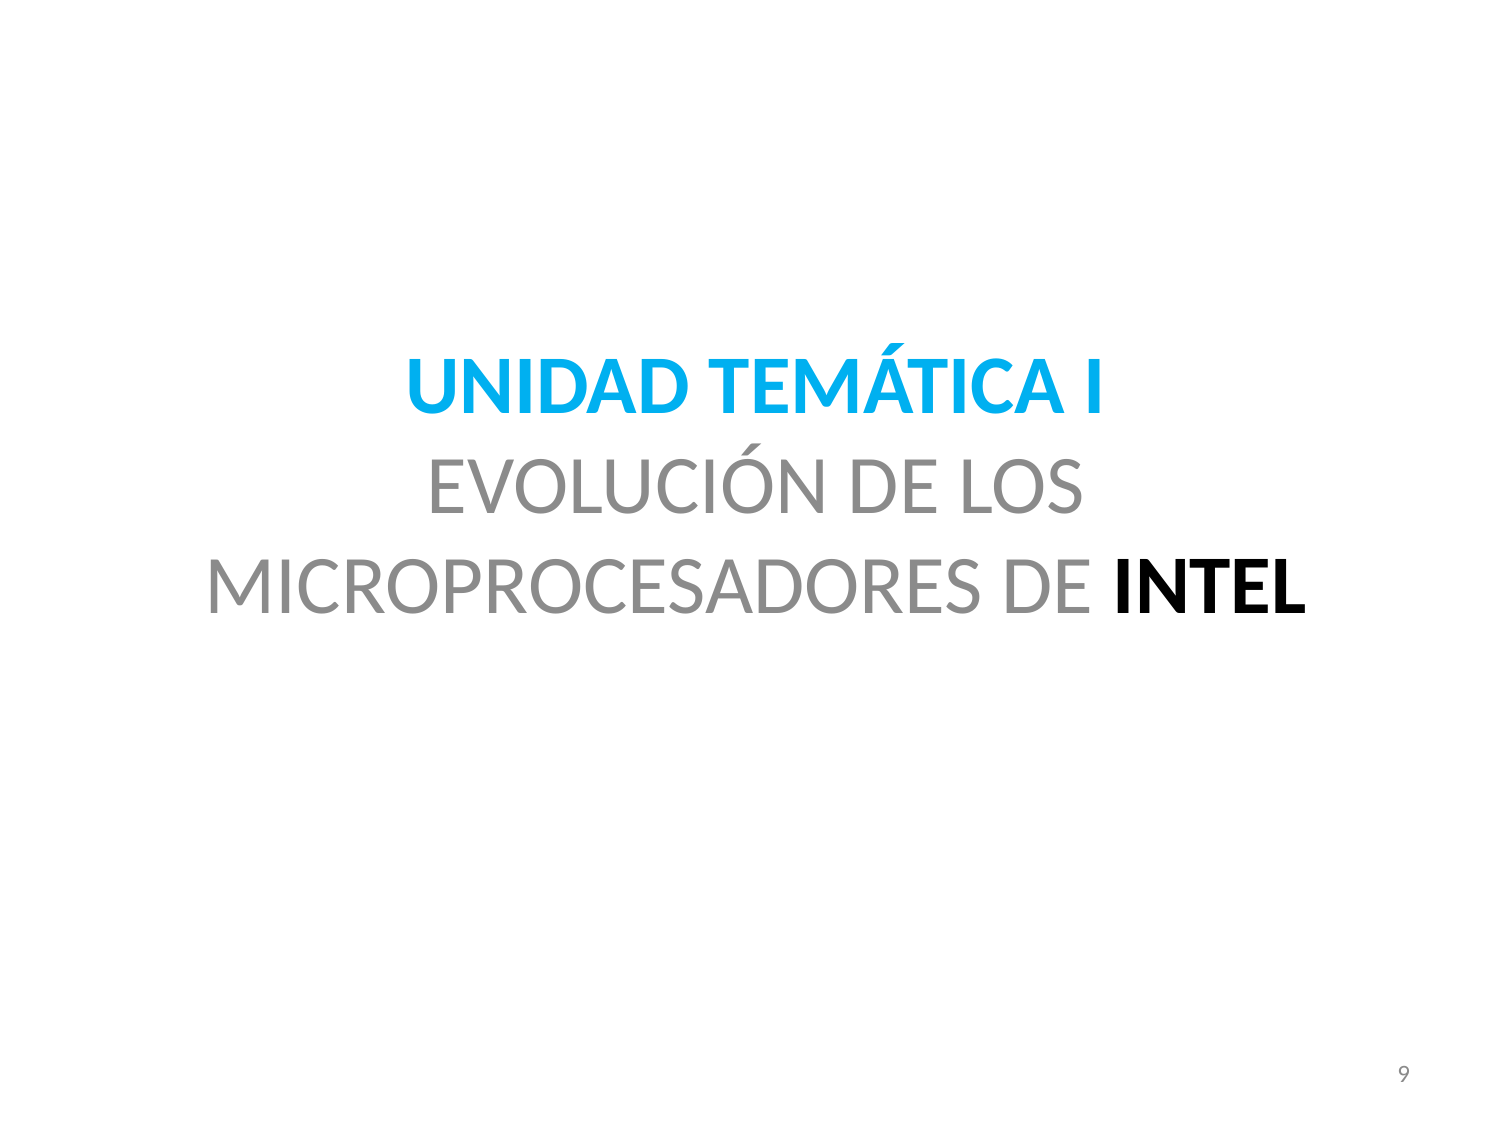

#

UNIDAD TEMÁTICA I
EVOLUCIÓN DE LOS MICROPROCESADORES DE INTEL

9